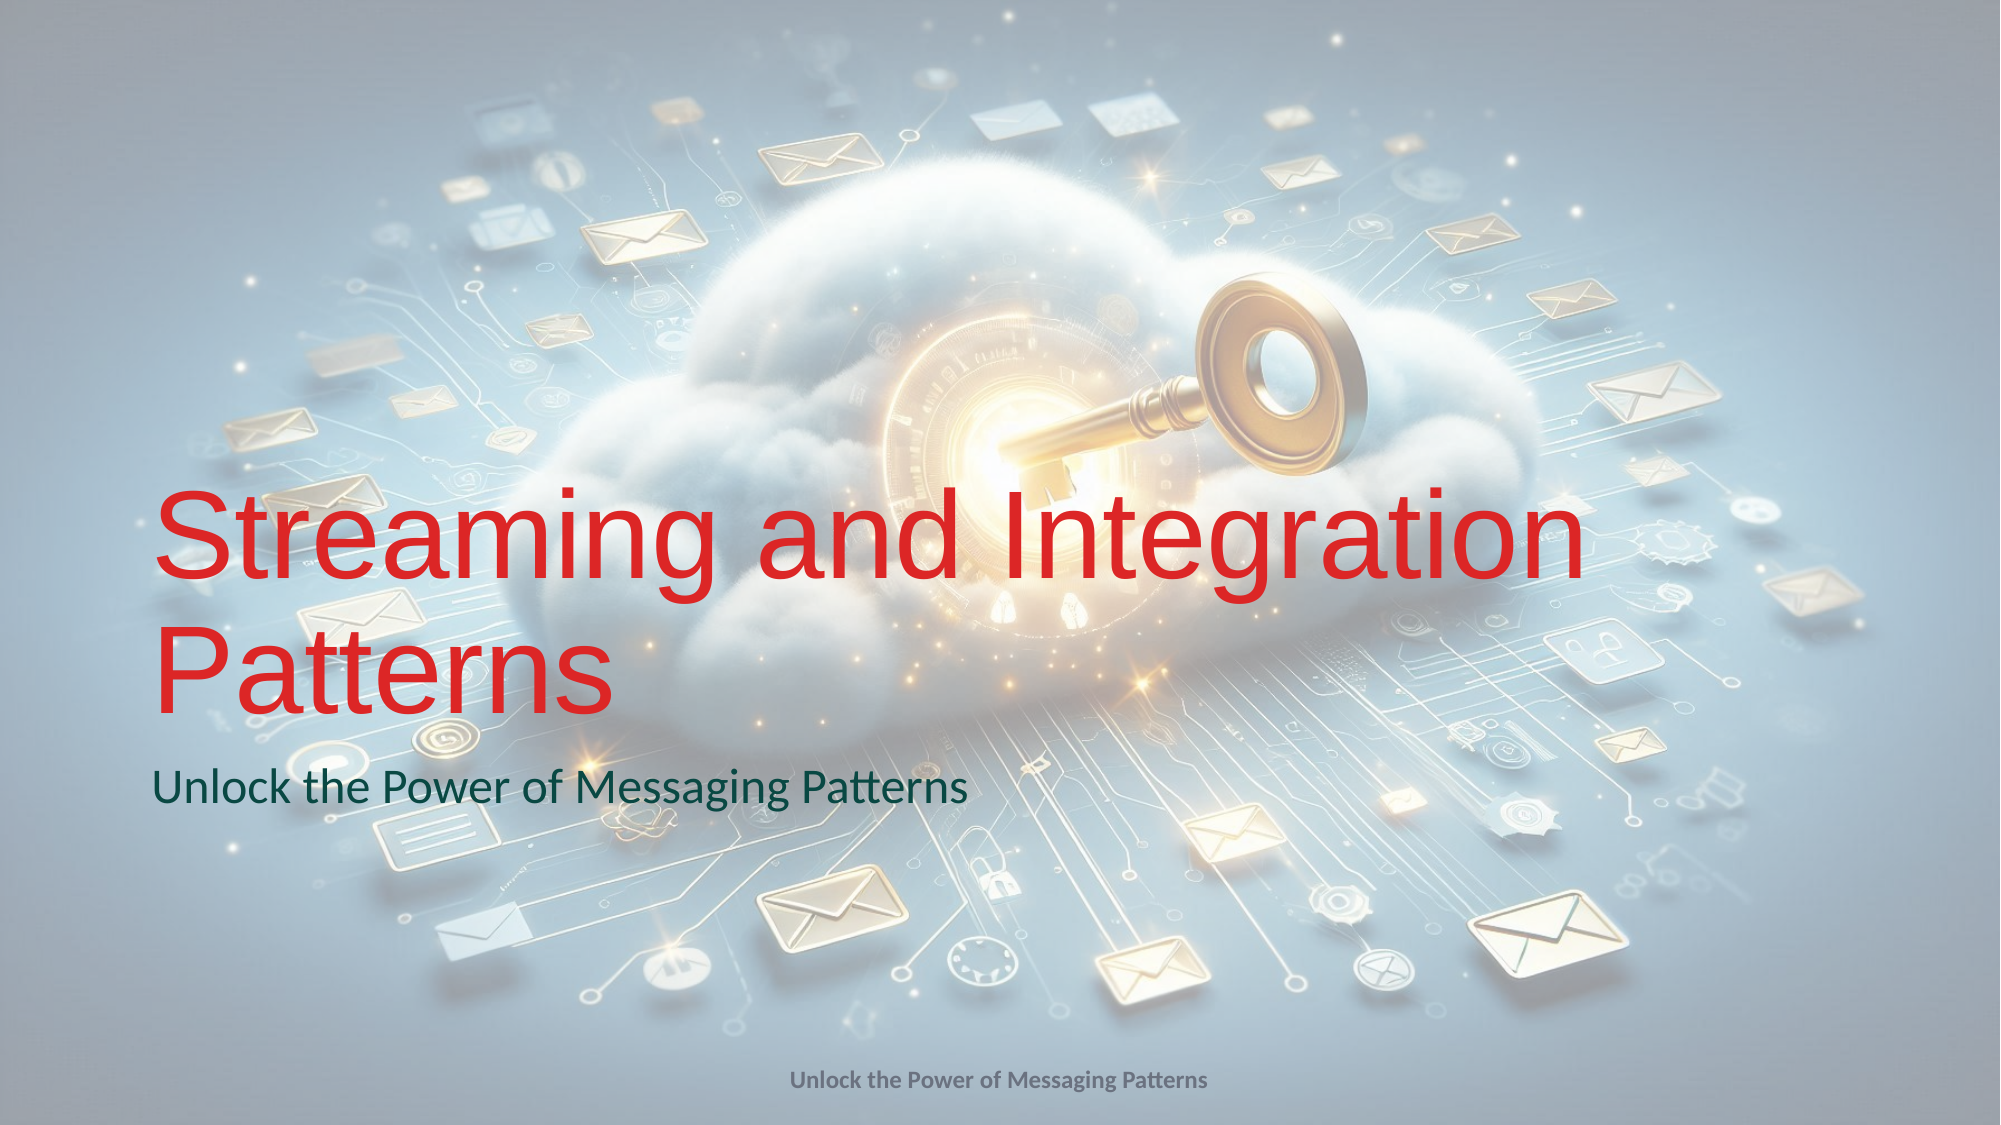

# Streaming and Integration Patterns
Unlock the Power of Messaging Patterns